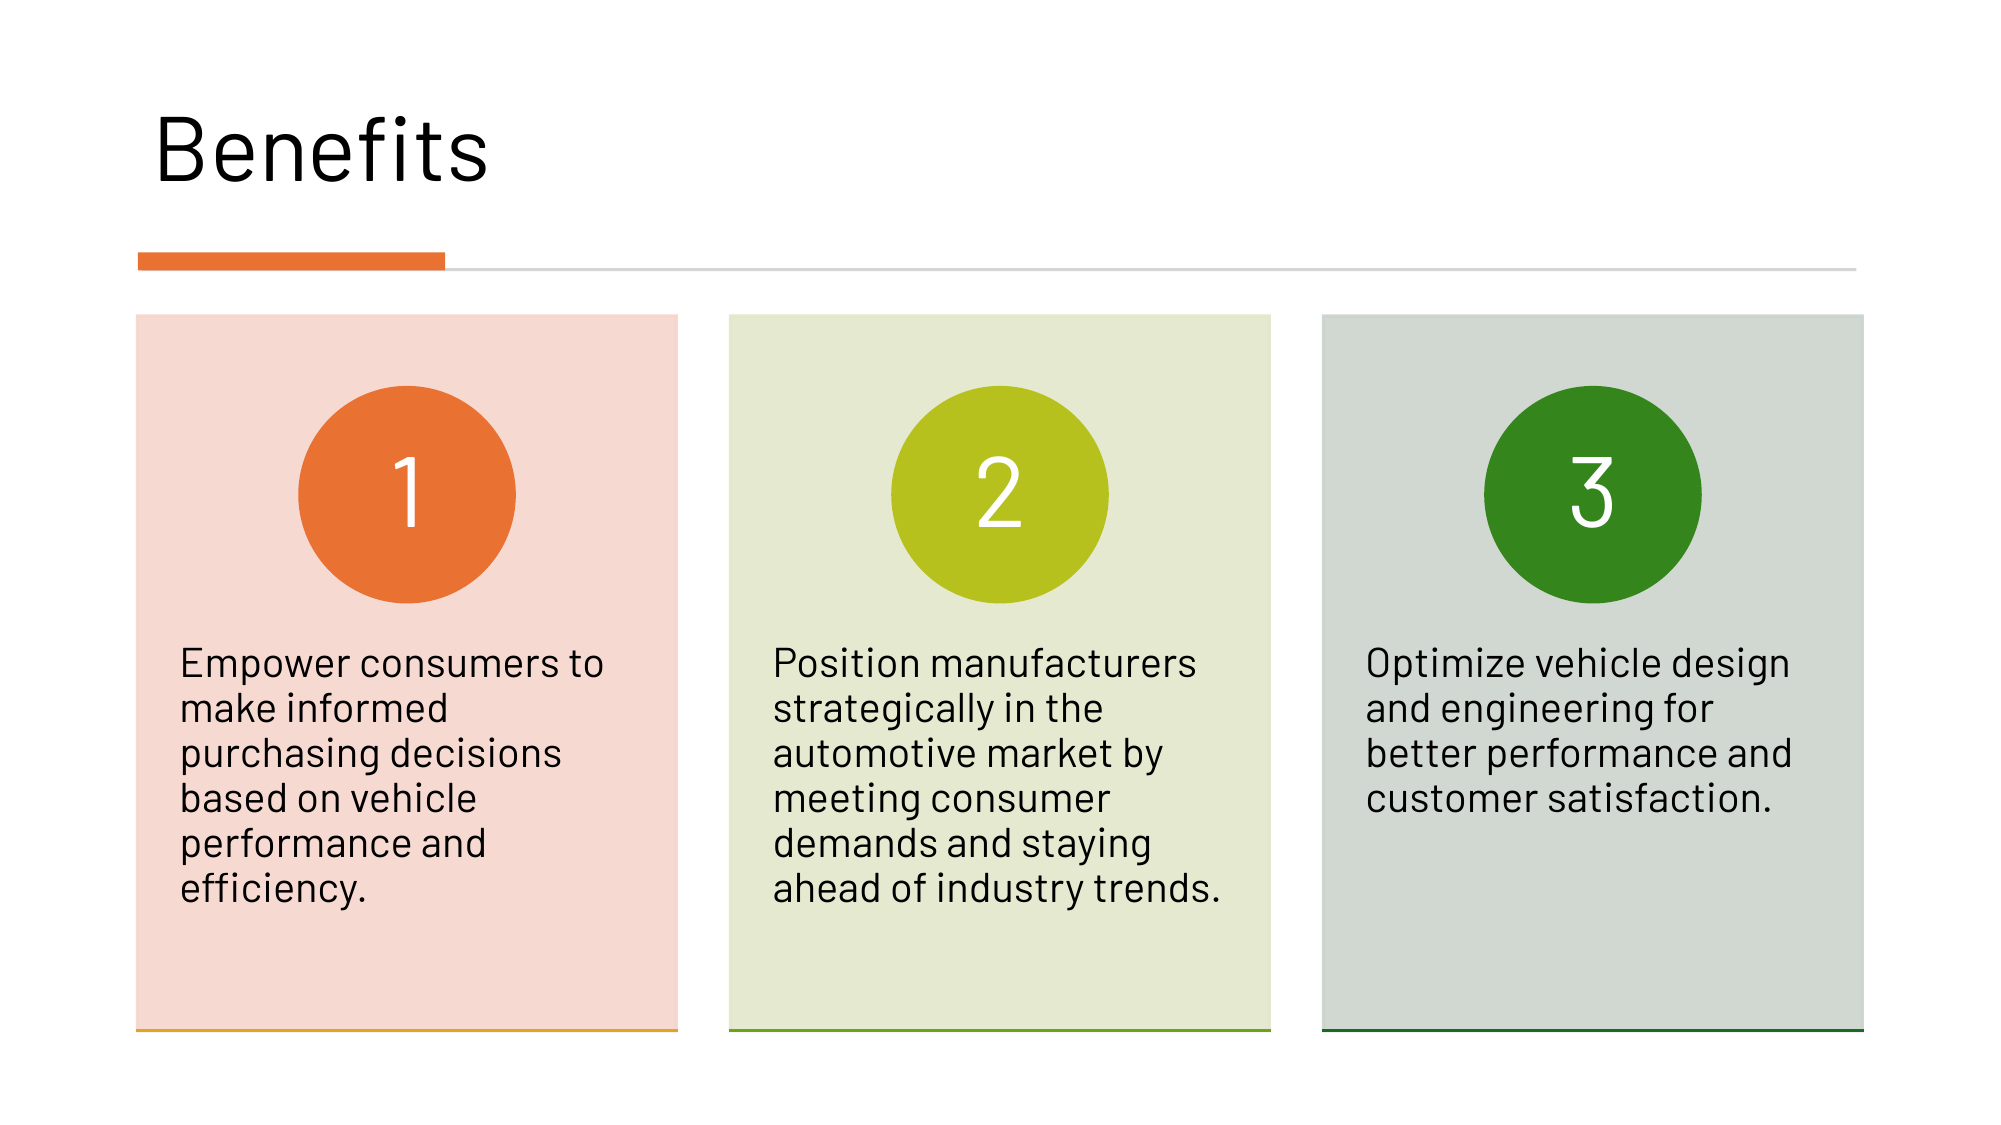

# Benefits

Empower consumers to make informed purchasing decisions based on vehicle performance and efficiency.
1
Position manufacturers strategically in the automotive market by meeting consumer demands and staying ahead of industry trends.
2
Optimize vehicle design and engineering for better performance and customer satisfaction.
3